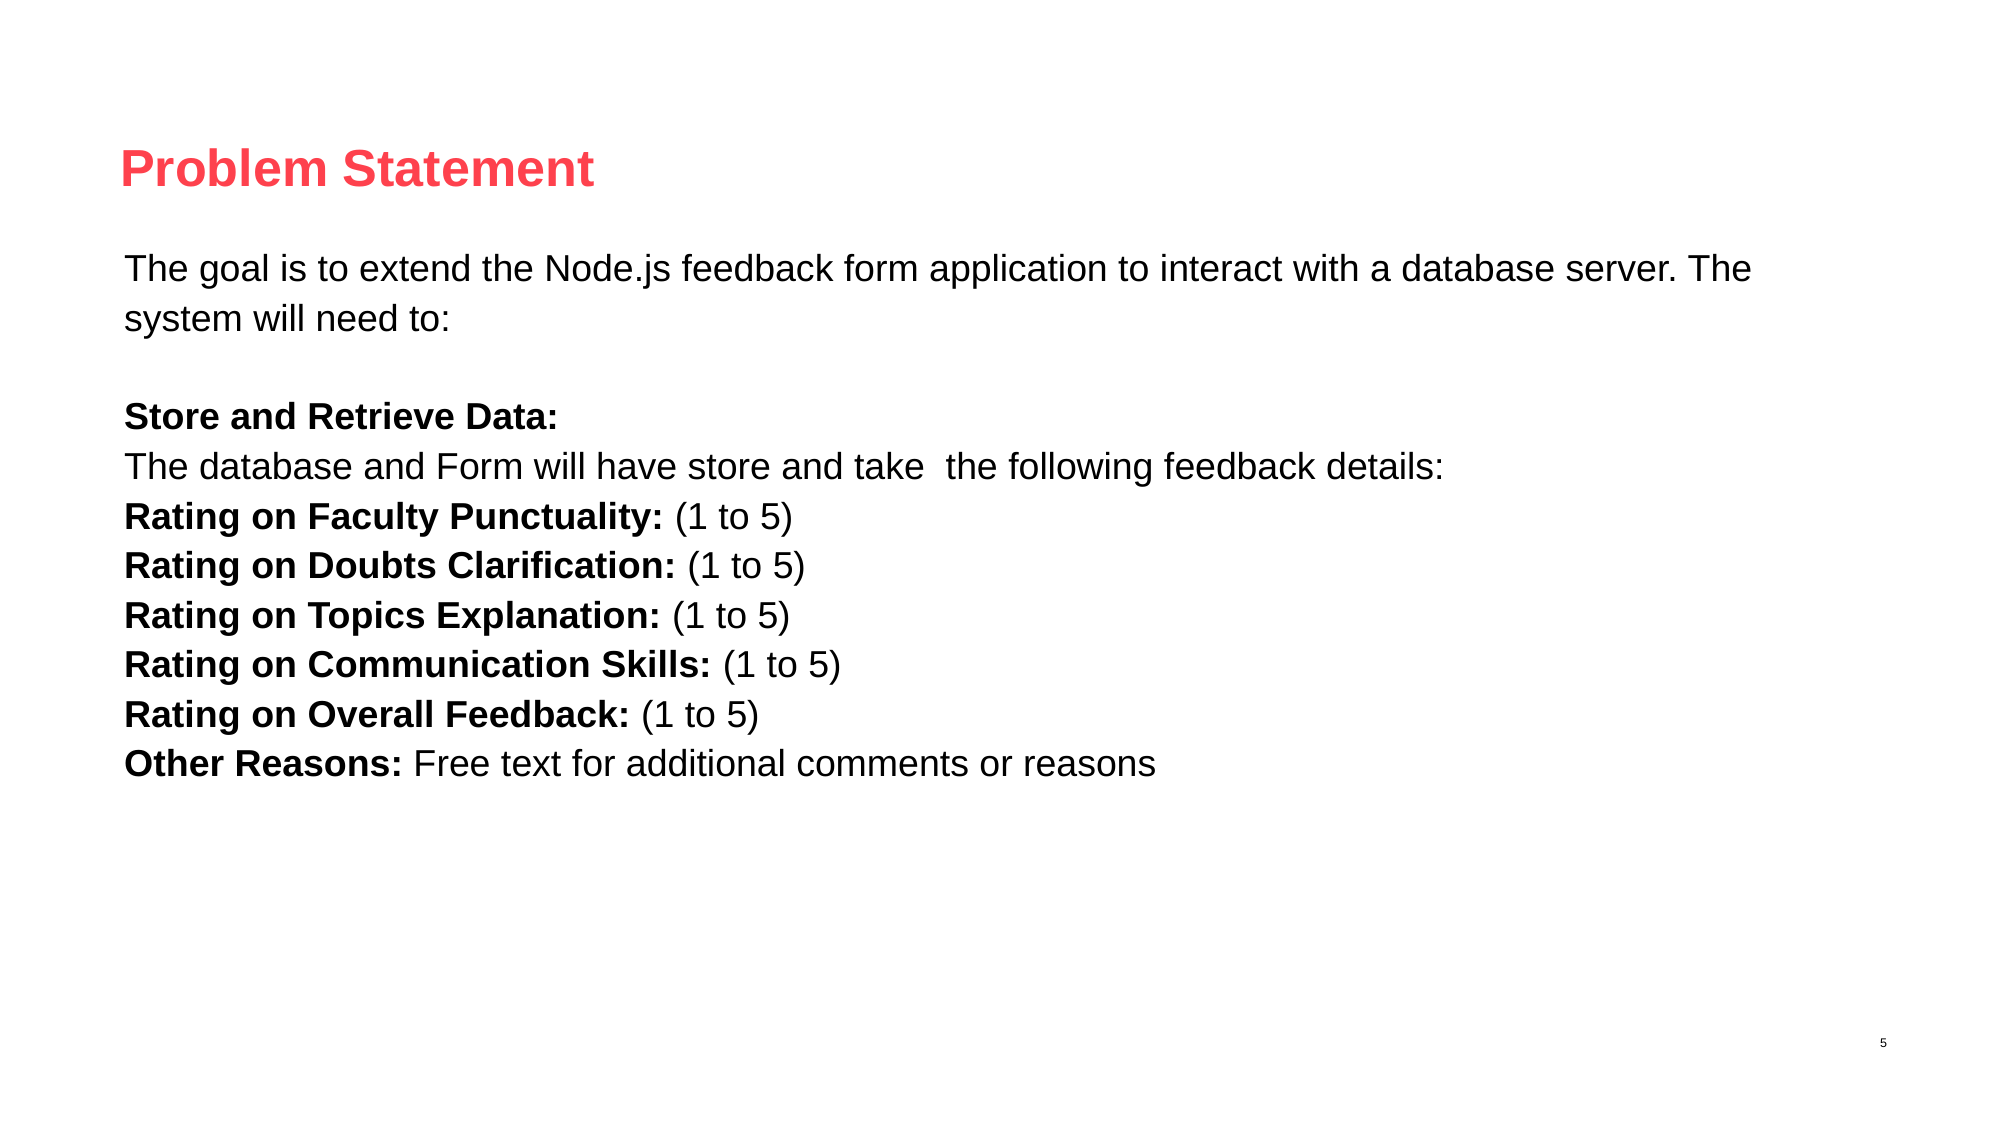

Problem Statement
# The goal is to extend the Node.js feedback form application to interact with a database server. The system will need to: Store and Retrieve Data: The database and Form will have store and take  the following feedback details: Rating on Faculty Punctuality: (1 to 5) Rating on Doubts Clarification: (1 to 5) Rating on Topics Explanation: (1 to 5) Rating on Communication Skills: (1 to 5) Rating on Overall Feedback: (1 to 5) Other Reasons: Free text for additional comments or reasons